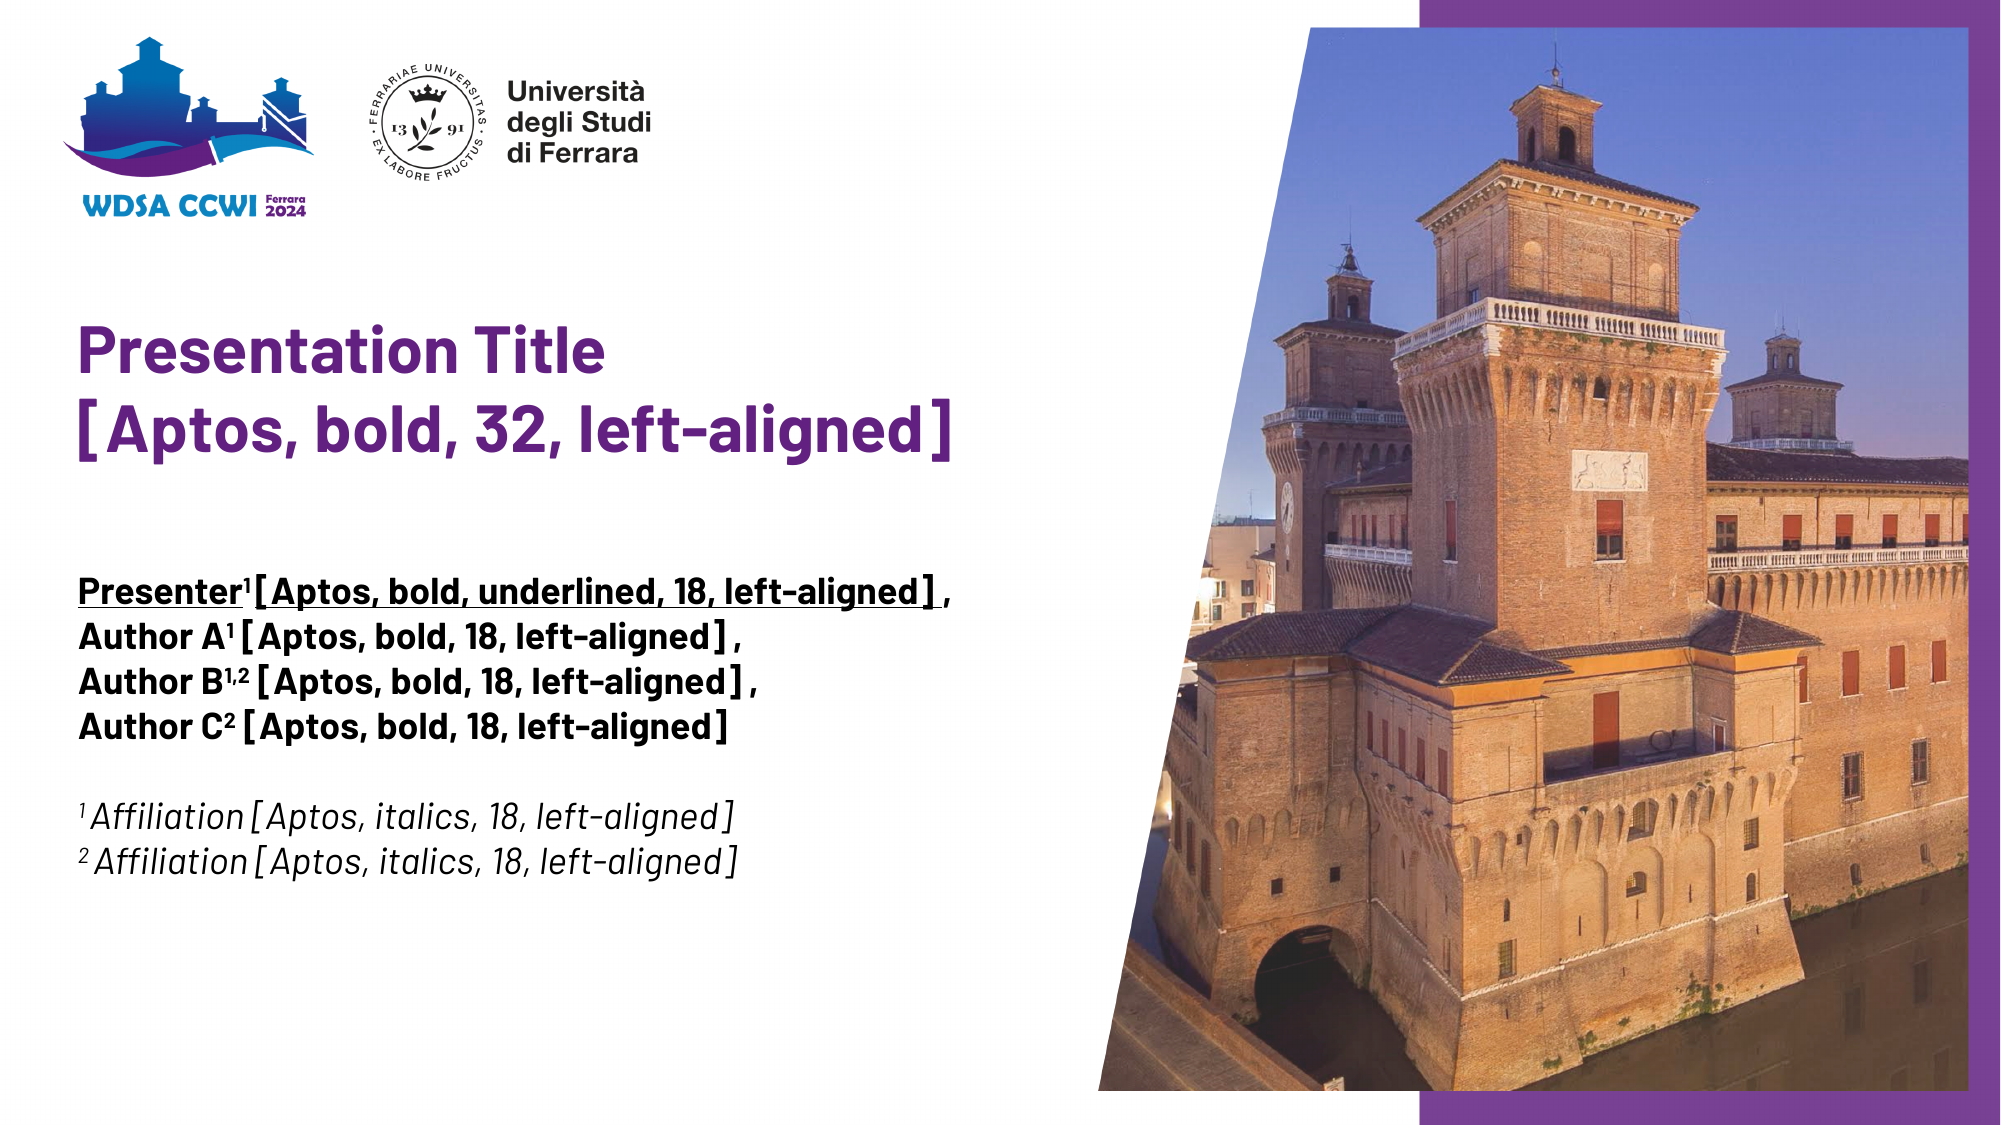

# Presentation Title [Aptos, bold, 32, left-aligned]
Presenter1 [Aptos, bold, underlined, 18, left-aligned] ,
Author A1 [Aptos, bold, 18, left-aligned] ,
Author B1,2 [Aptos, bold, 18, left-aligned] ,
Author C2 [Aptos, bold, 18, left-aligned]

1 Affiliation [Aptos, italics, 18, left-aligned]
2 Affiliation [Aptos, italics, 18, left-aligned]